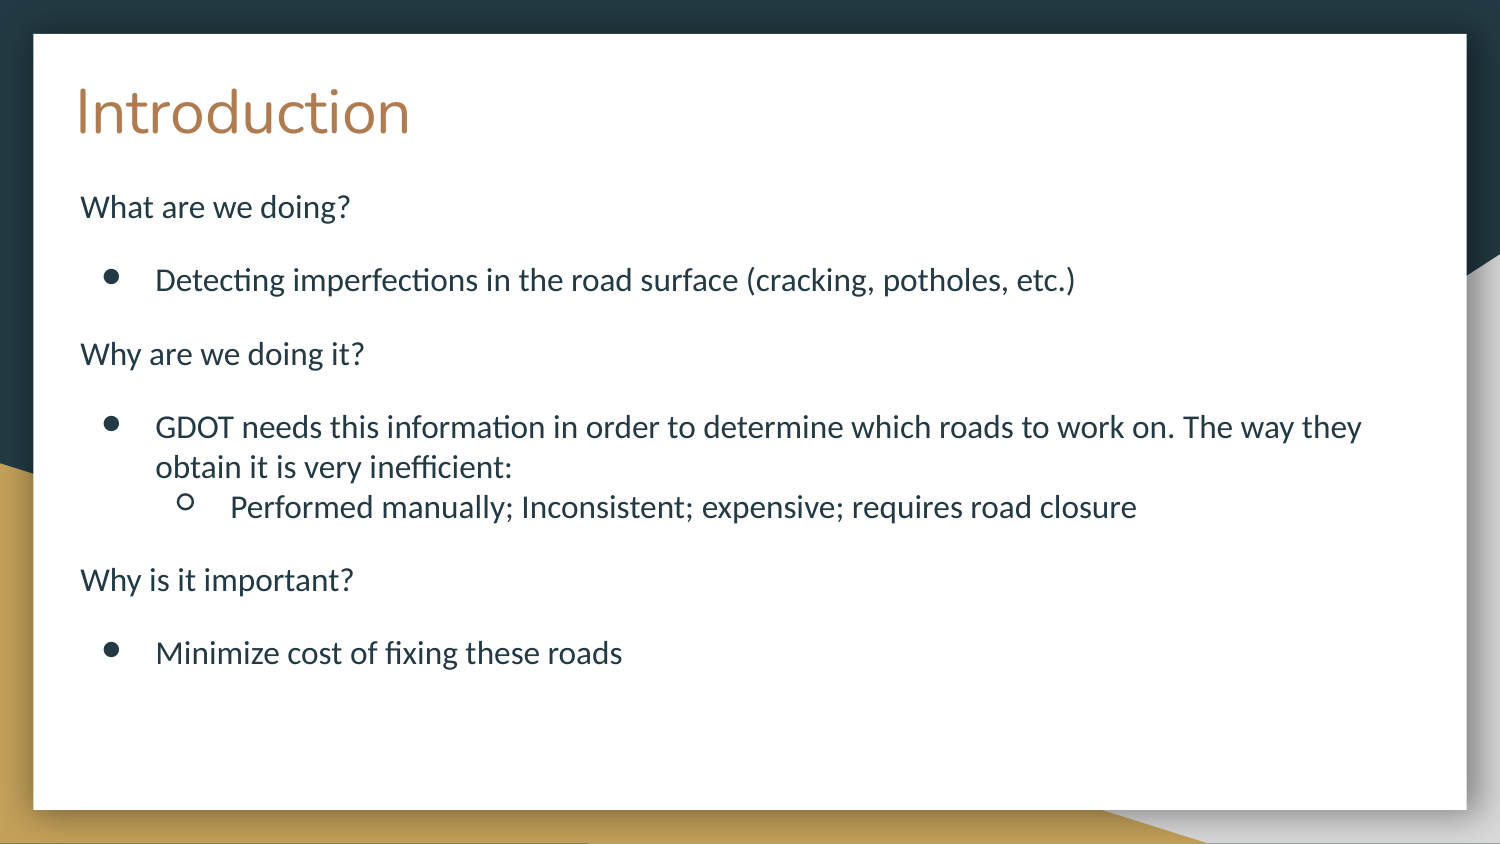

# Introduction
What are we doing?
Detecting imperfections in the road surface (cracking, potholes, etc.)
Why are we doing it?
GDOT needs this information in order to determine which roads to work on. The way they obtain it is very inefficient:
Performed manually; Inconsistent; expensive; requires road closure
Why is it important?
Minimize cost of fixing these roads